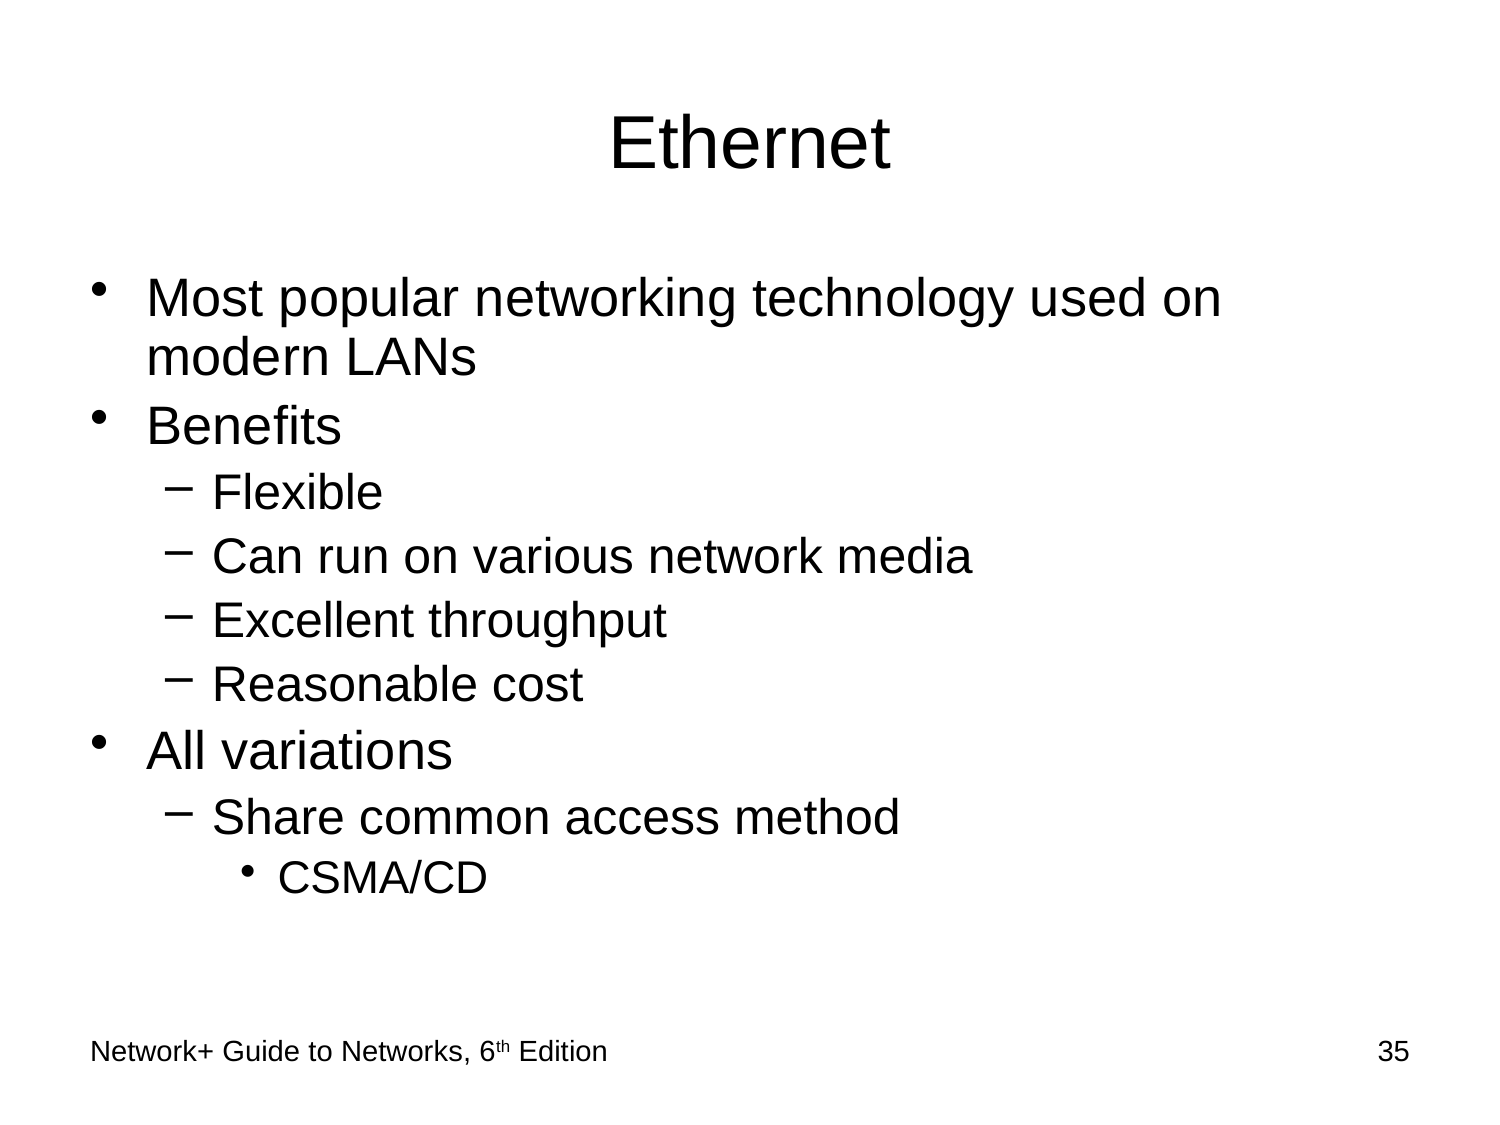

# Ethernet
Most popular networking technology used on modern LANs
Benefits
Flexible
Can run on various network media
Excellent throughput
Reasonable cost
All variations
Share common access method
CSMA/CD
Network+ Guide to Networks, 6th Edition
35